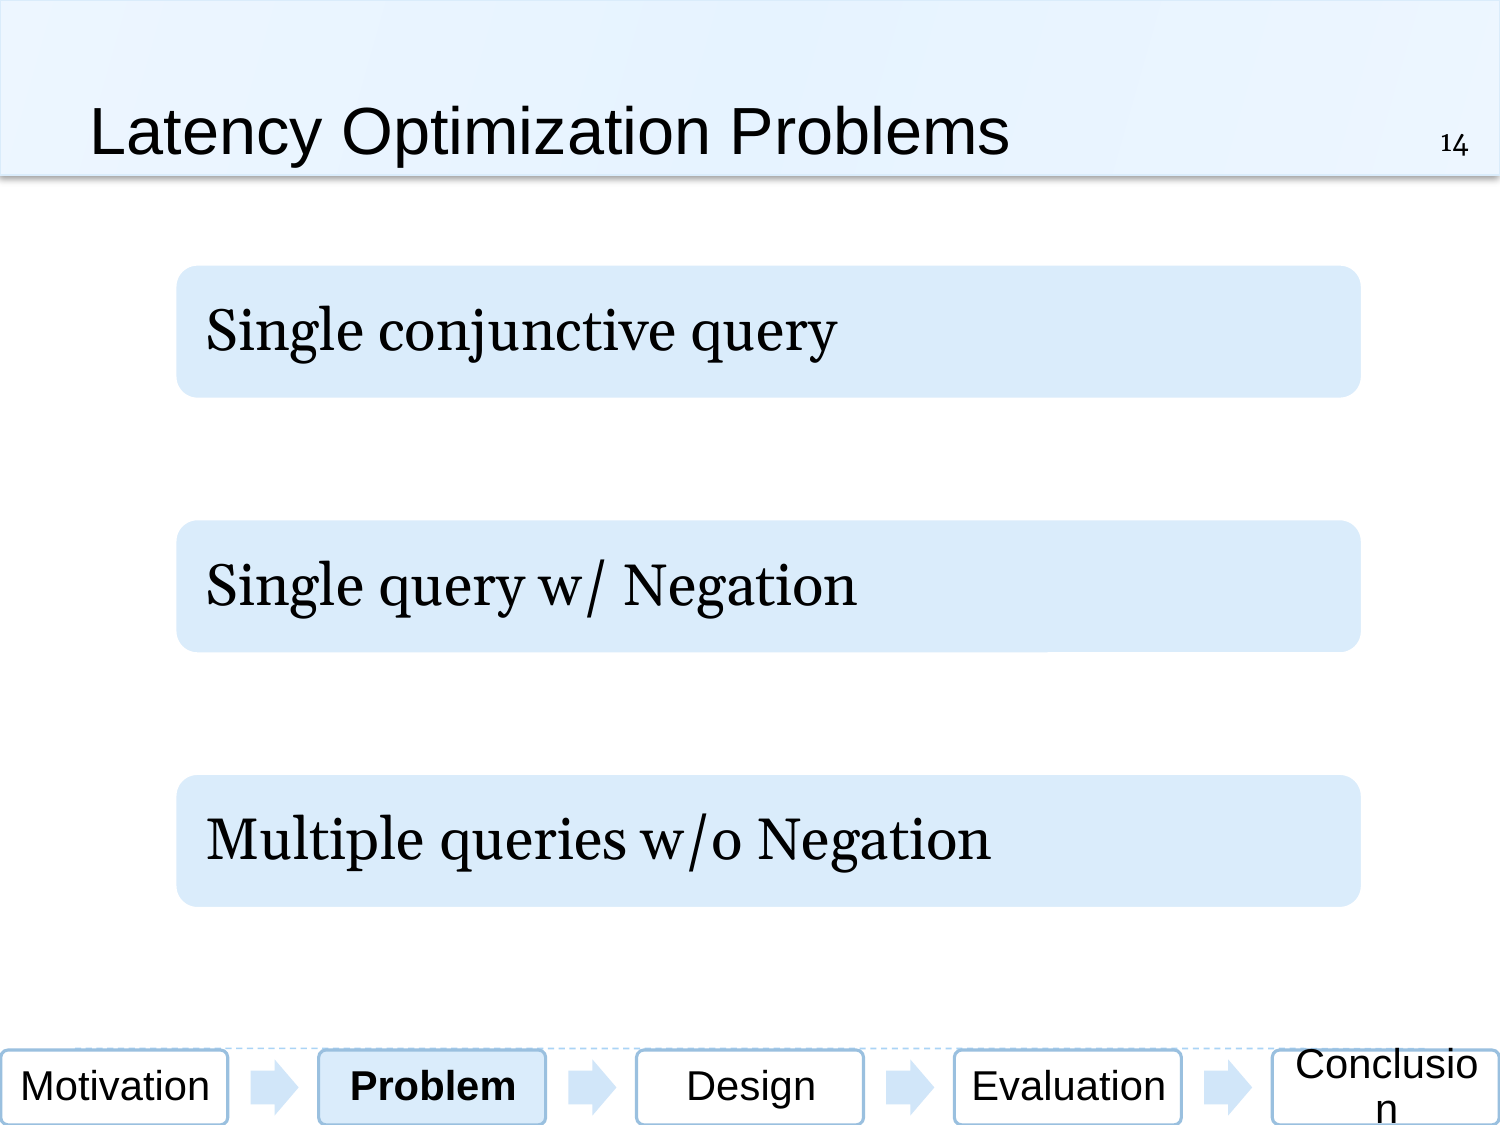

# Latency Optimization Problems
14
Single conjunctive query

Single query w/ Negation

Multiple queries w/o Negation
Motivation

Problem

Design

Evaluation

Conclusion